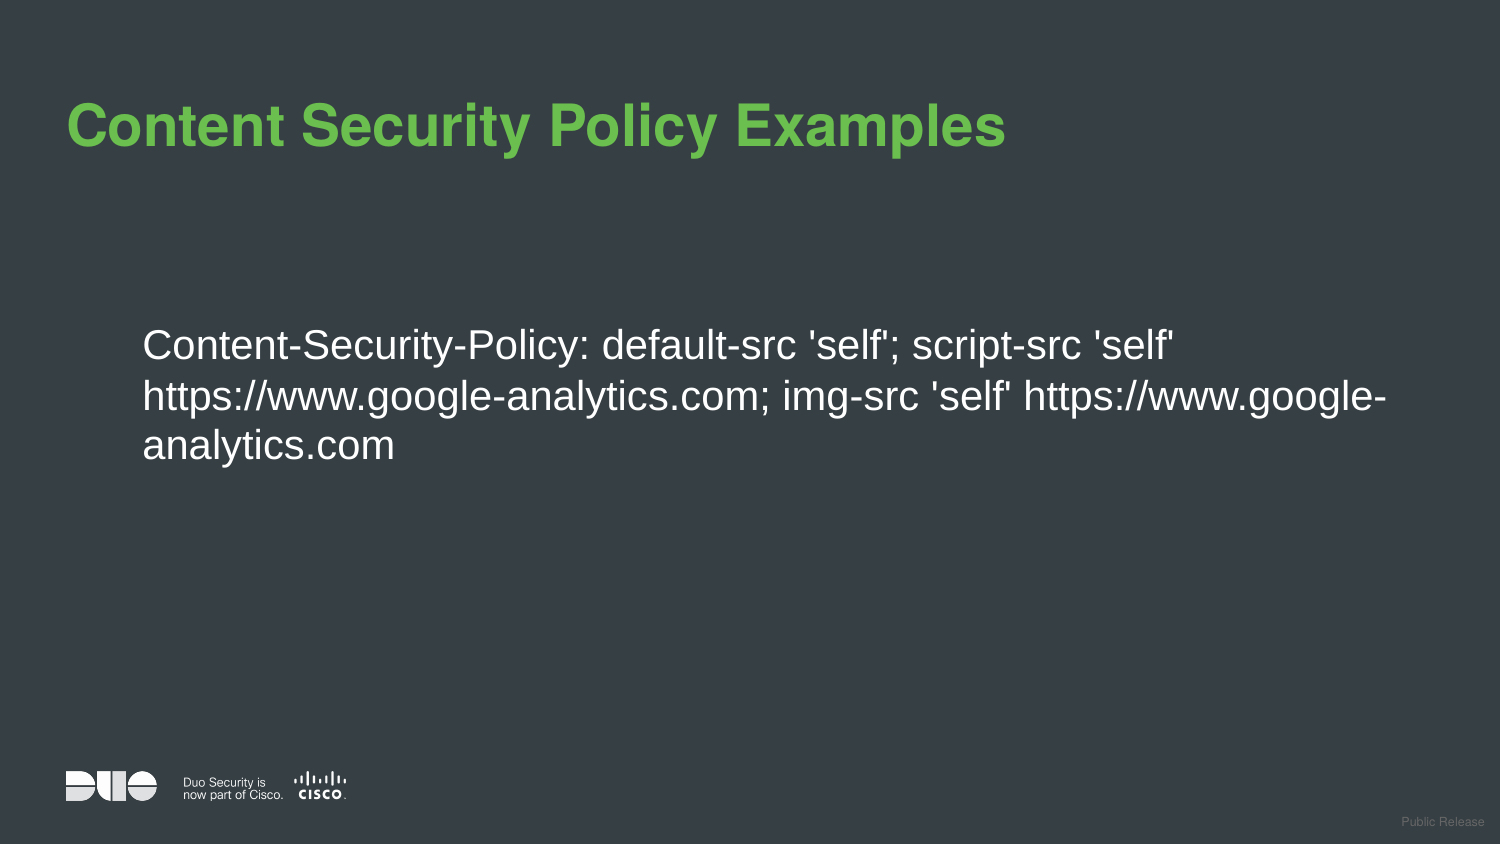

# Content Security Policy Examples
Content-Security-Policy: default-src 'self'; script-src 'self' https://www.google-analytics.com; img-src 'self' https://www.google-analytics.com